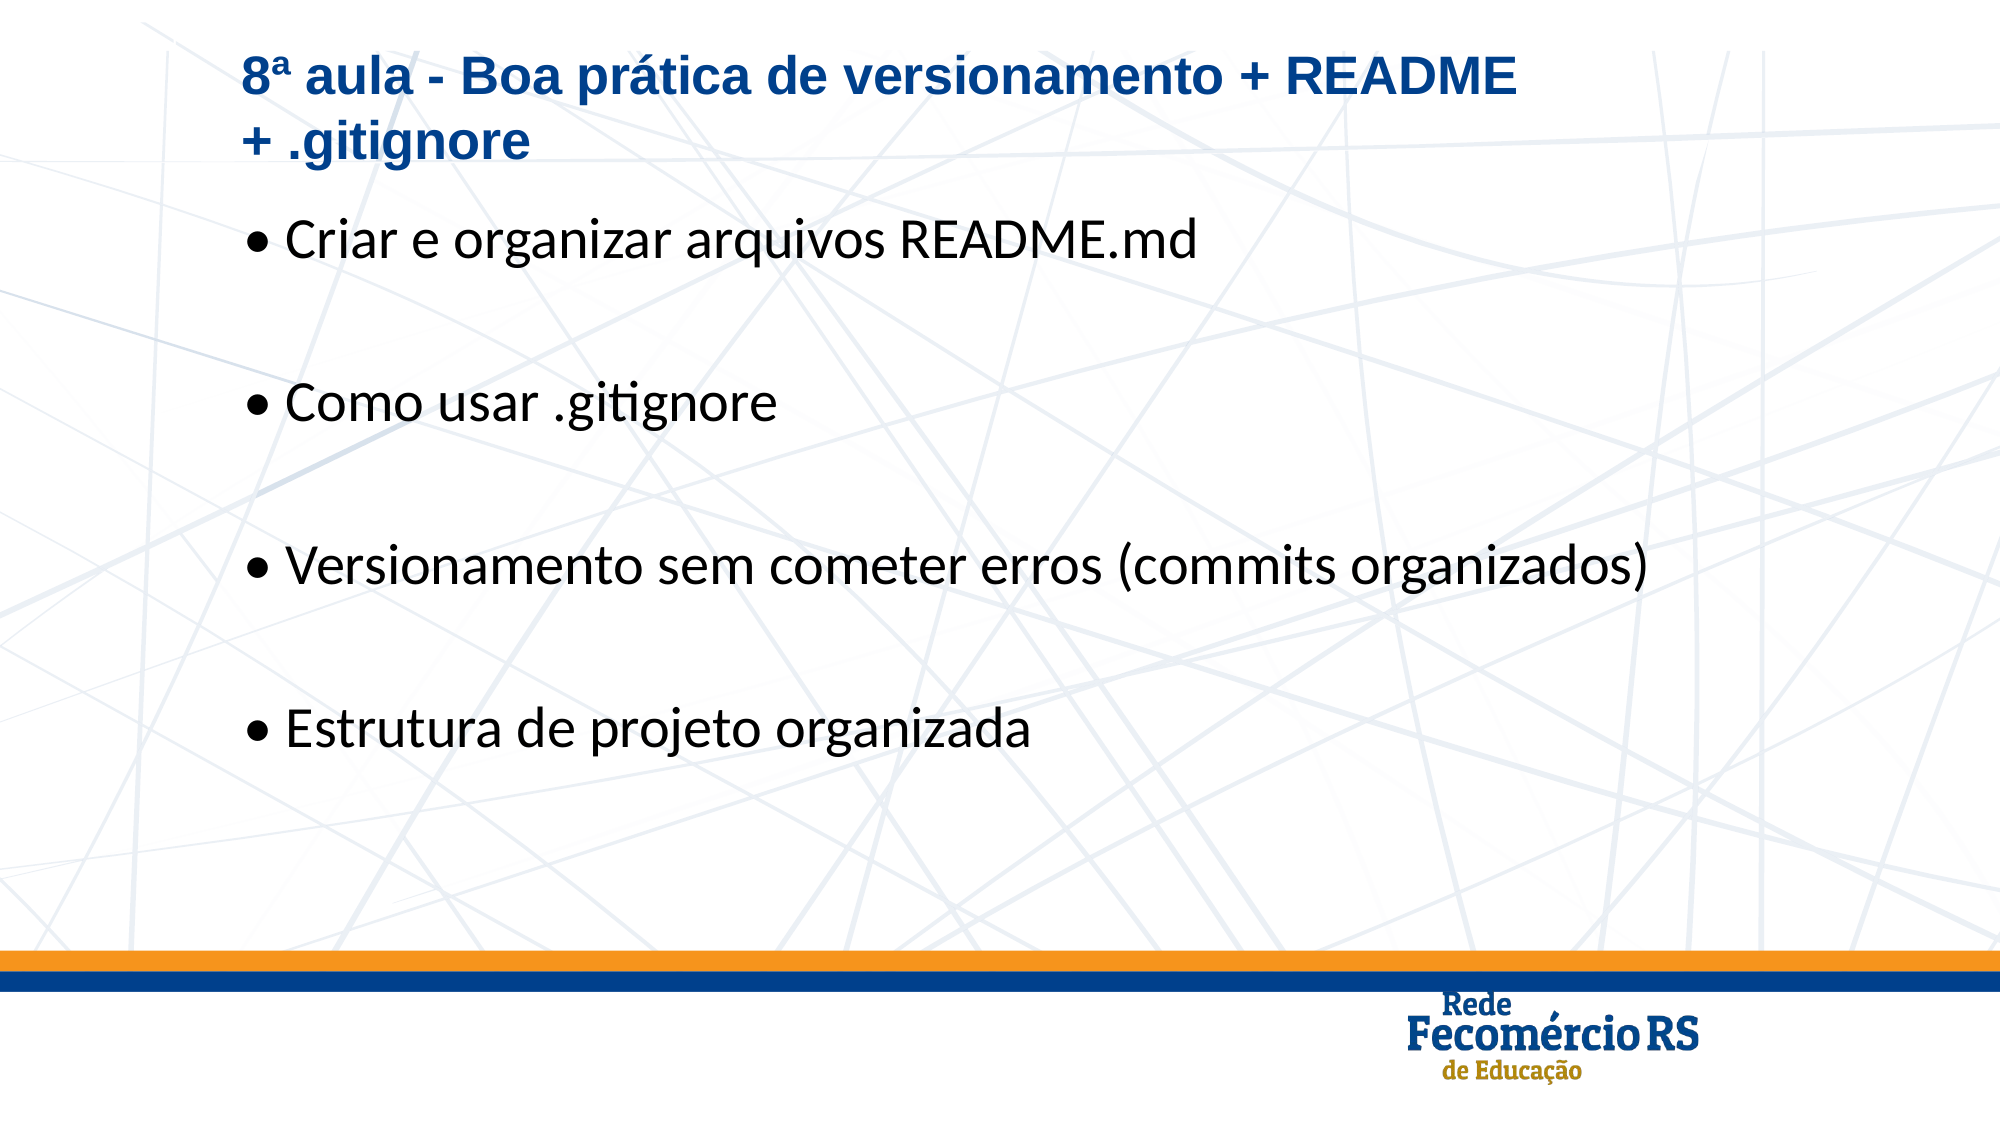

8ª aula - Boa prática de versionamento + README + .gitignore
• Criar e organizar arquivos README.md

• Como usar .gitignore

• Versionamento sem cometer erros (commits organizados)

• Estrutura de projeto organizada